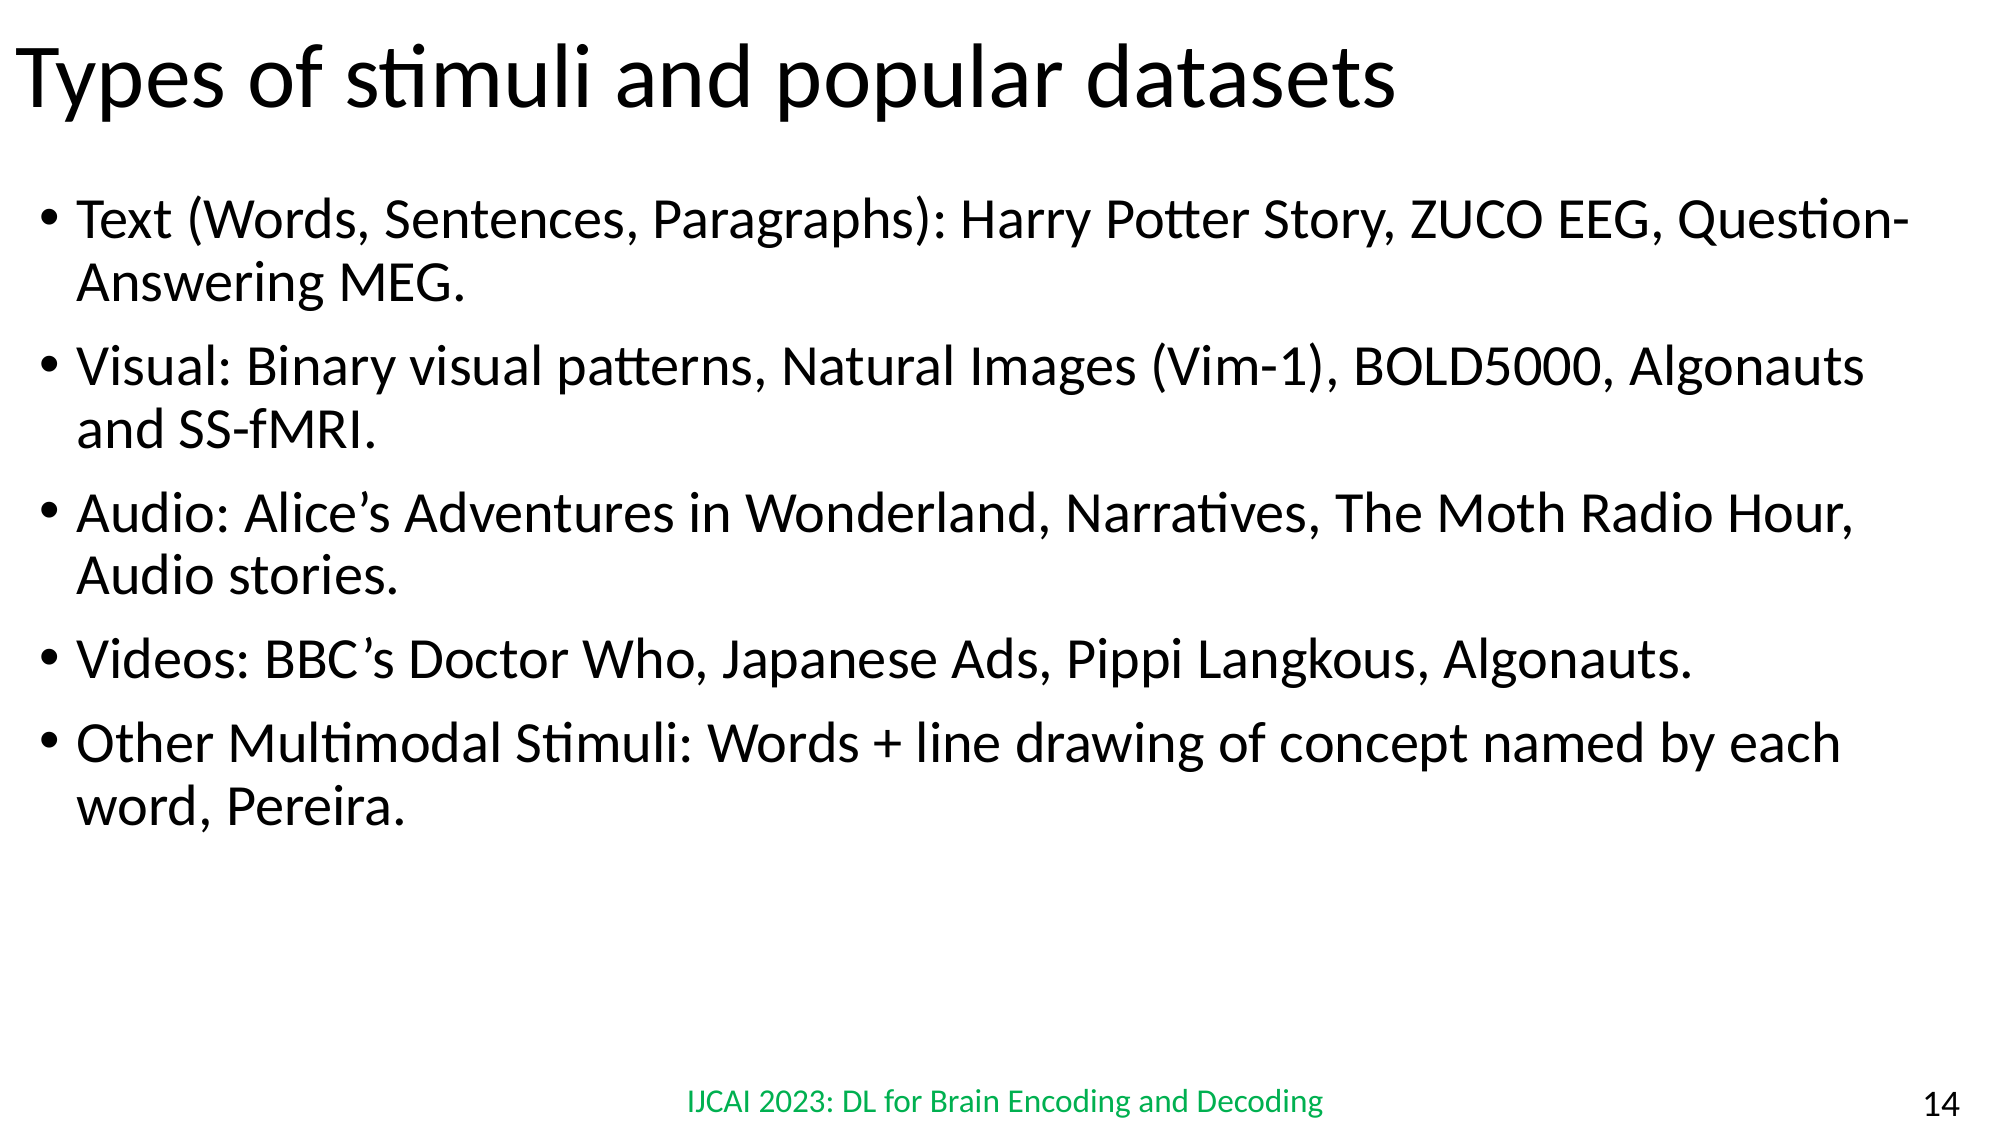

# Types of stimuli and popular datasets
Text (Words, Sentences, Paragraphs): Harry Potter Story, ZUCO EEG, Question-Answering MEG.
Visual: Binary visual patterns, Natural Images (Vim-1), BOLD5000, Algonauts and SS-fMRI.
Audio: Alice’s Adventures in Wonderland, Narratives, The Moth Radio Hour, Audio stories.
Videos: BBC’s Doctor Who, Japanese Ads, Pippi Langkous, Algonauts.
Other Multimodal Stimuli: Words + line drawing of concept named by each word, Pereira.

IJCAI 2023: DL for Brain Encoding and Decoding
14